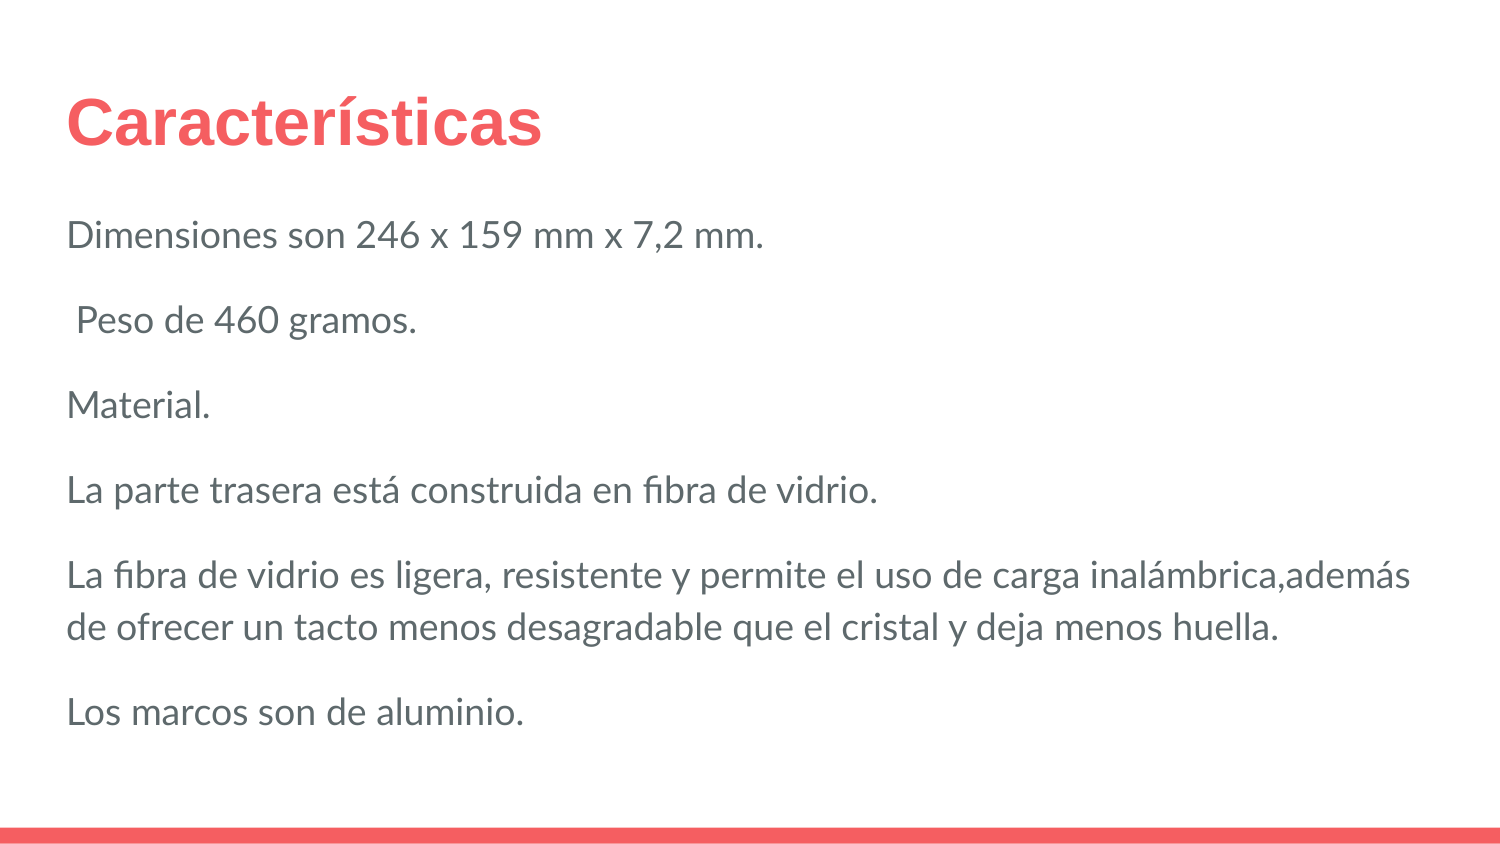

# Características

Dimensiones son 246 x 159 mm x 7,2 mm.
 Peso de 460 gramos.
Material.
La parte trasera está construida en fibra de vidrio.
La fibra de vidrio es ligera, resistente y permite el uso de carga inalámbrica,además de ofrecer un tacto menos desagradable que el cristal y deja menos huella.
Los marcos son de aluminio.